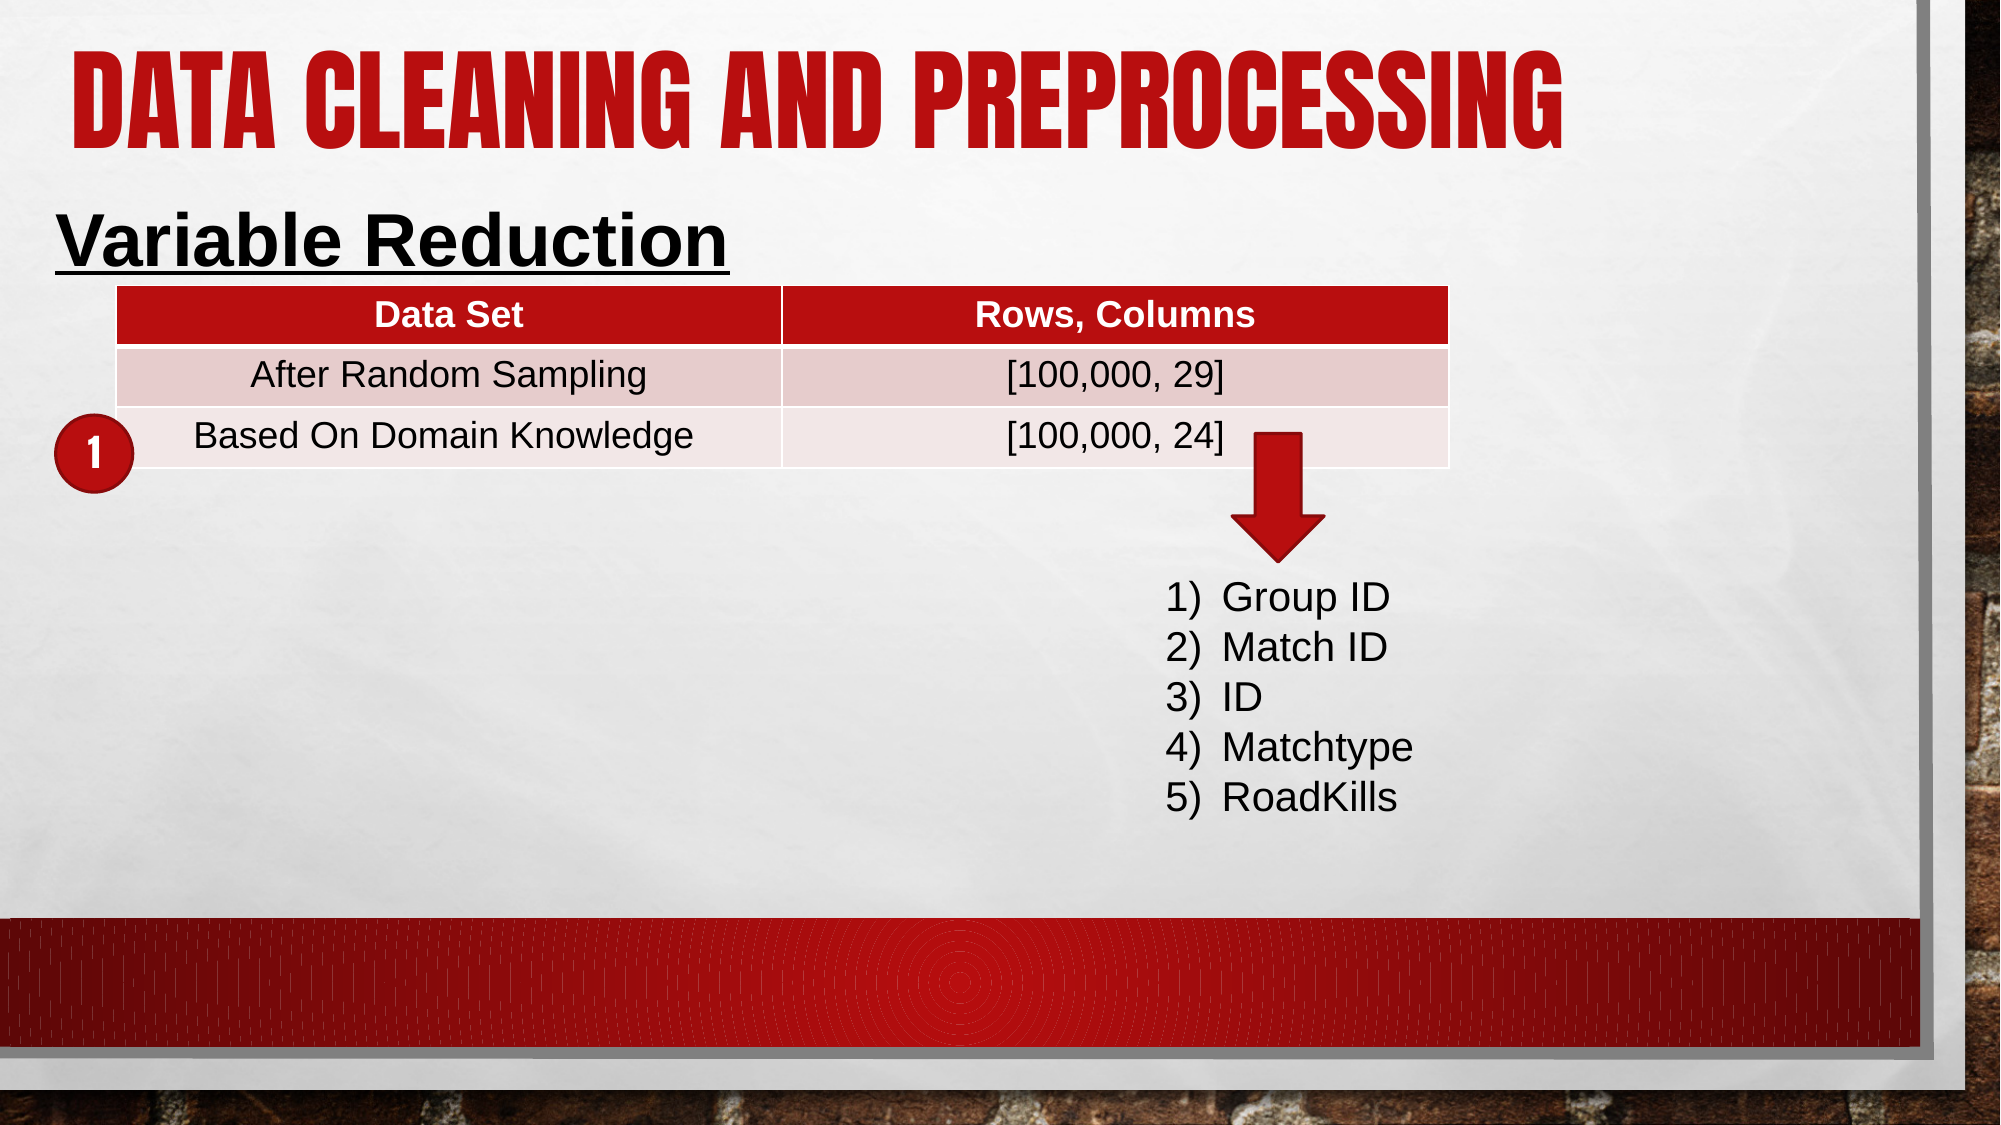

# Data cleaning and preprocessing
Variable Reduction
| Data Set | Rows, Columns |
| --- | --- |
| After Random Sampling | [100,000, 29] |
| Based On Domain Knowledge | [100,000, 24] |
1

Group ID
Match ID
ID
Matchtype
RoadKills